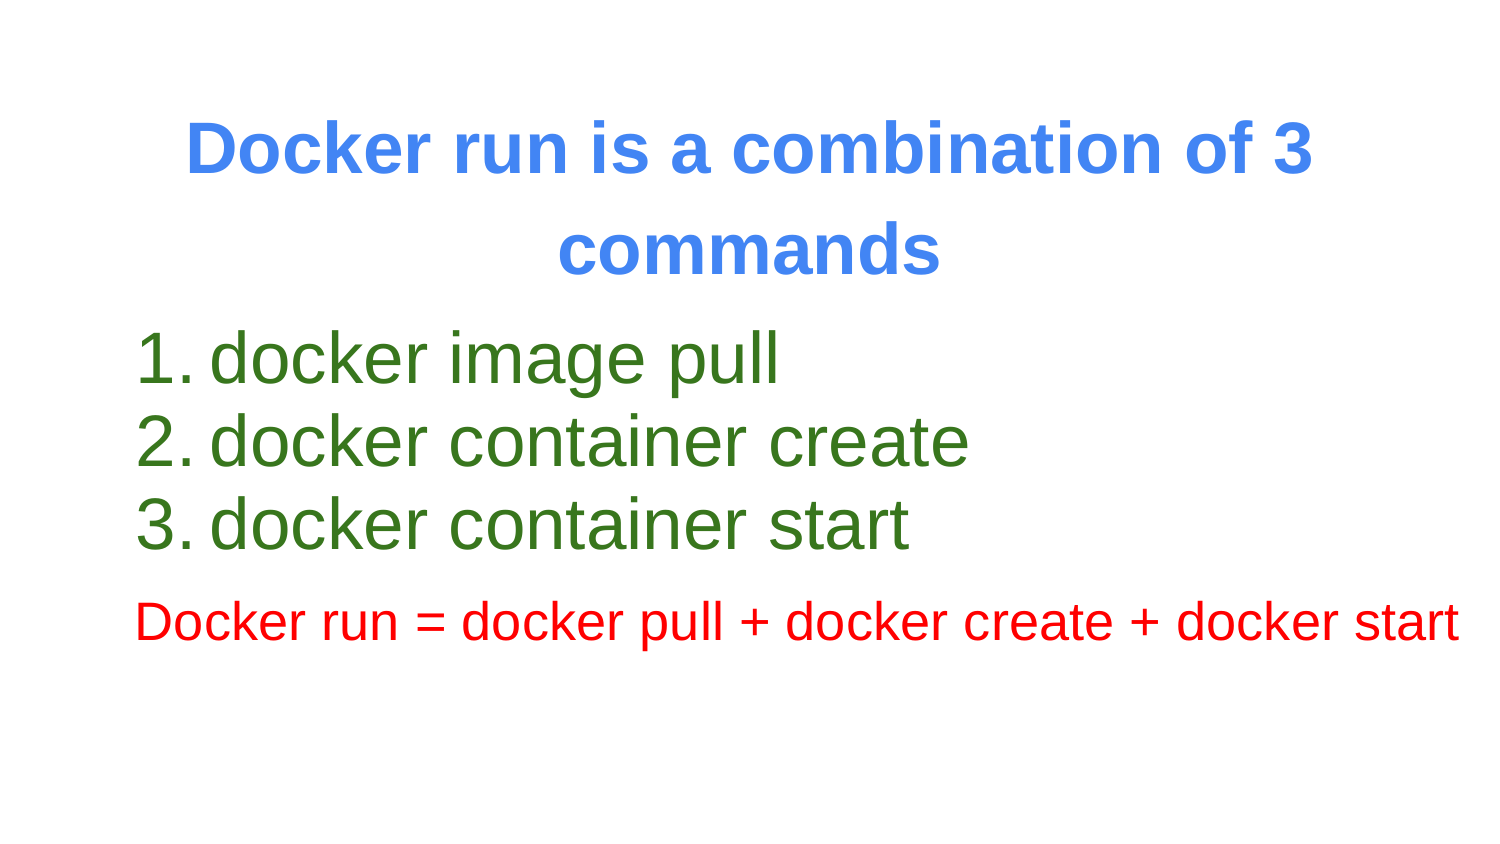

# Docker run is a combination of 3 commands
docker image pull
docker container create
docker container start
Docker run = docker pull + docker create + docker start